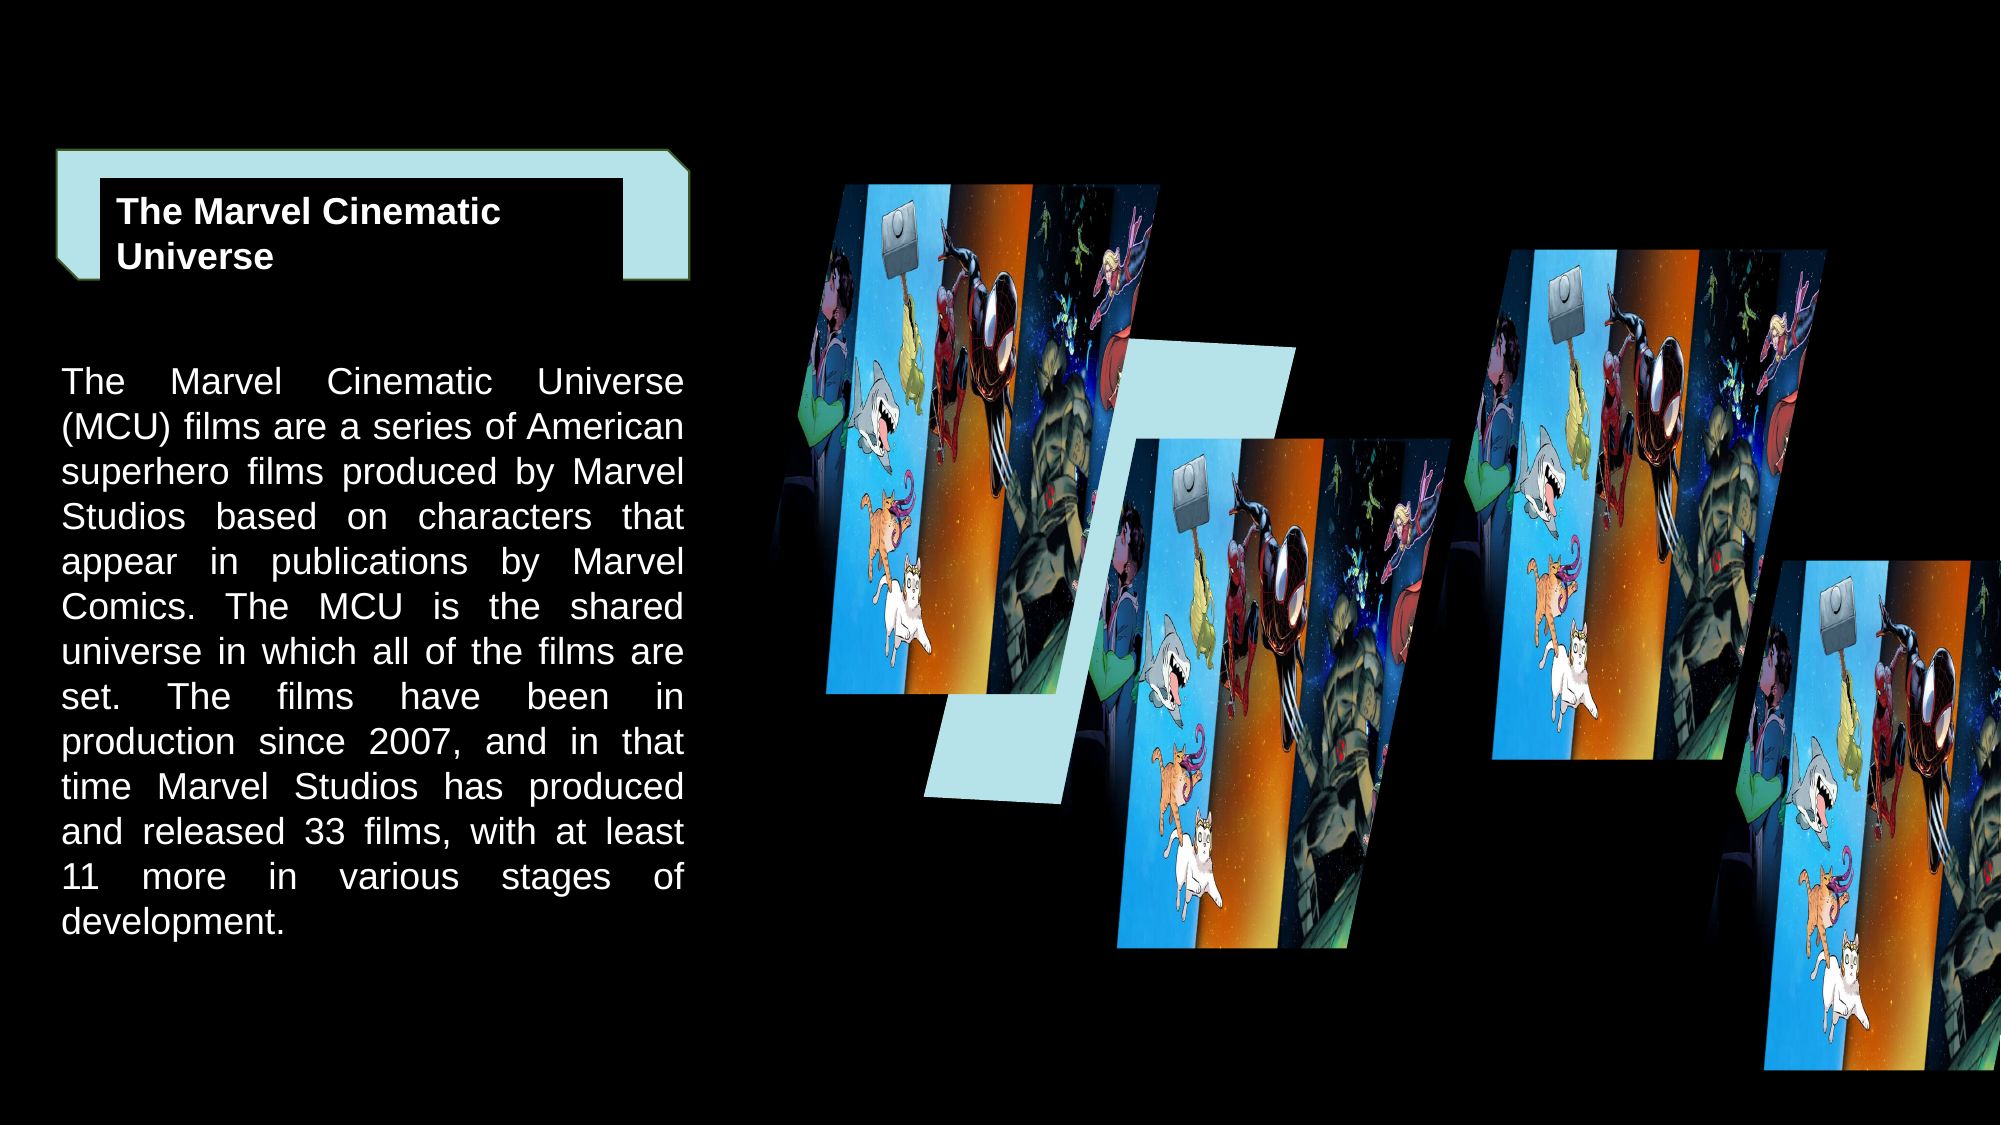

The Marvel Cinematic Universe

The Marvel Cinematic Universe (MCU) films are a series of American superhero films produced by Marvel Studios based on characters that appear in publications by Marvel Comics. The MCU is the shared universe in which all of the films are set. The films have been in production since 2007, and in that time Marvel Studios has produced and released 33 films, with at least 11 more in various stages of development.